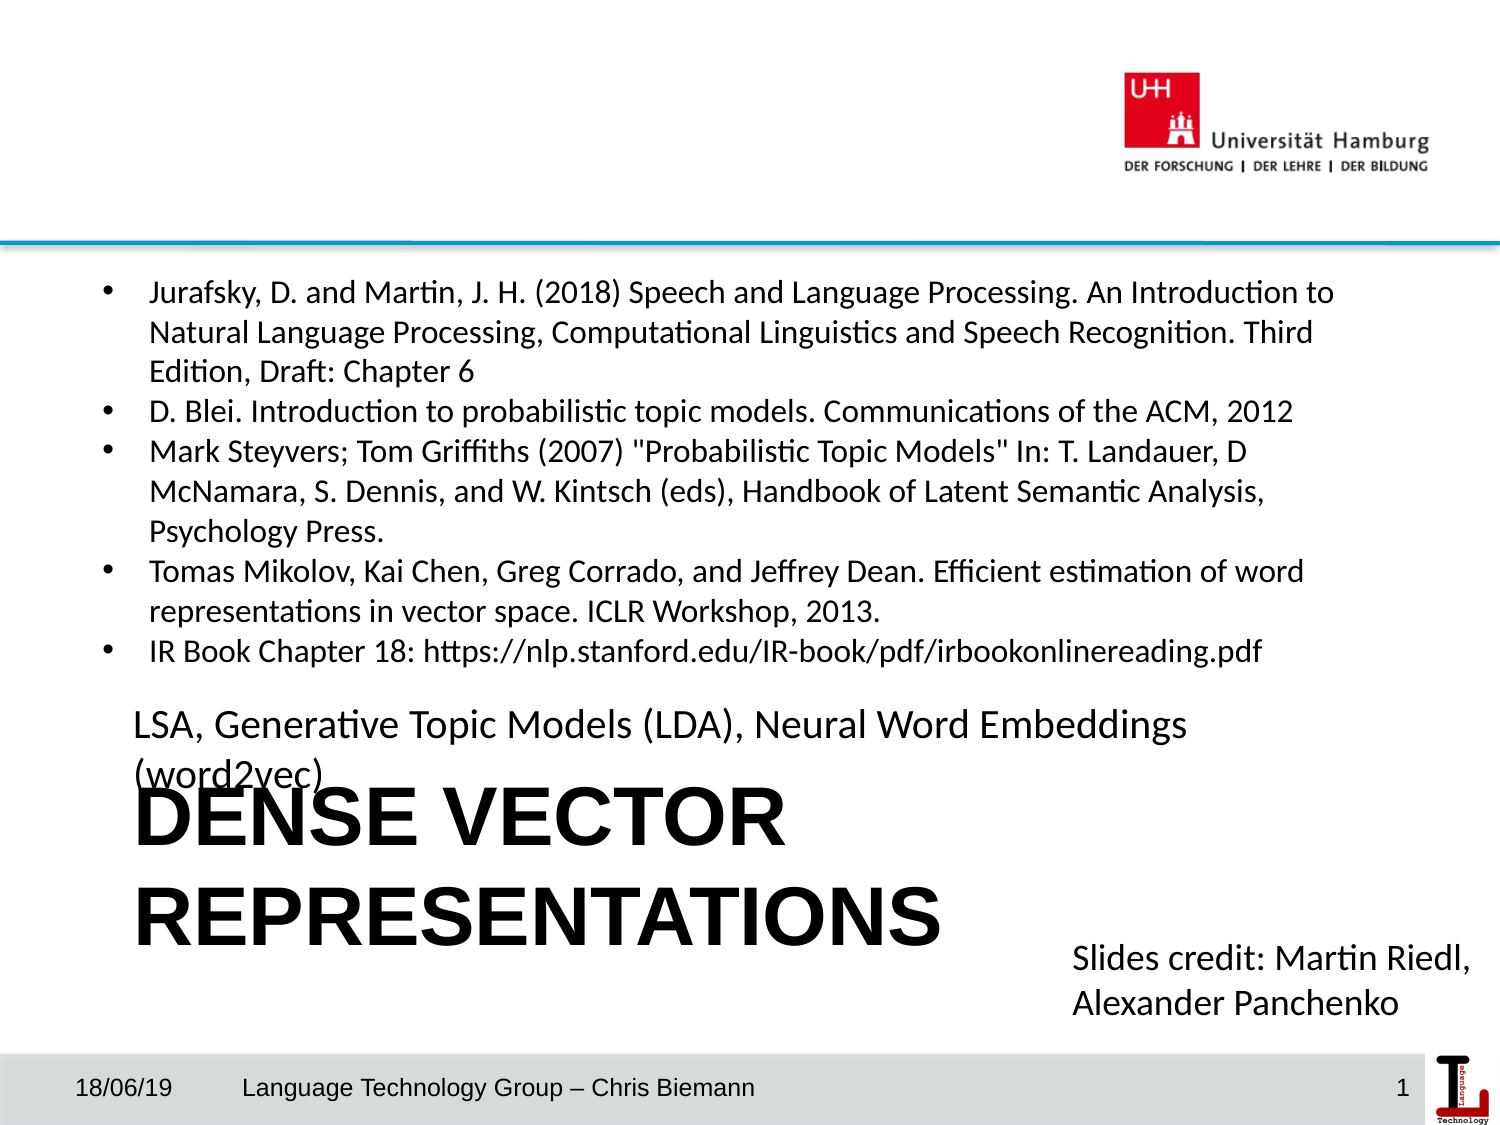

Jurafsky, D. and Martin, J. H. (2018) Speech and Language Processing. An Introduction to Natural Language Processing, Computational Linguistics and Speech Recognition. Third Edition, Draft: Chapter 6
D. Blei. Introduction to probabilistic topic models. Communications of the ACM, 2012
Mark Steyvers; Tom Griffiths (2007) "Probabilistic Topic Models" In: T. Landauer, D McNamara, S. Dennis, and W. Kintsch (eds), Handbook of Latent Semantic Analysis, Psychology Press.
Tomas Mikolov, Kai Chen, Greg Corrado, and Jeffrey Dean. Efficient estimation of word representations in vector space. ICLR Workshop, 2013.
IR Book Chapter 18: https://nlp.stanford.edu/IR-book/pdf/irbookonlinereading.pdf
LSA, Generative Topic Models (LDA), Neural Word Embeddings (word2vec)
# Dense Vector Representations
Slides credit: Martin Riedl,
Alexander Panchenko
18/06/19
 Language Technology Group – Chris Biemann
1